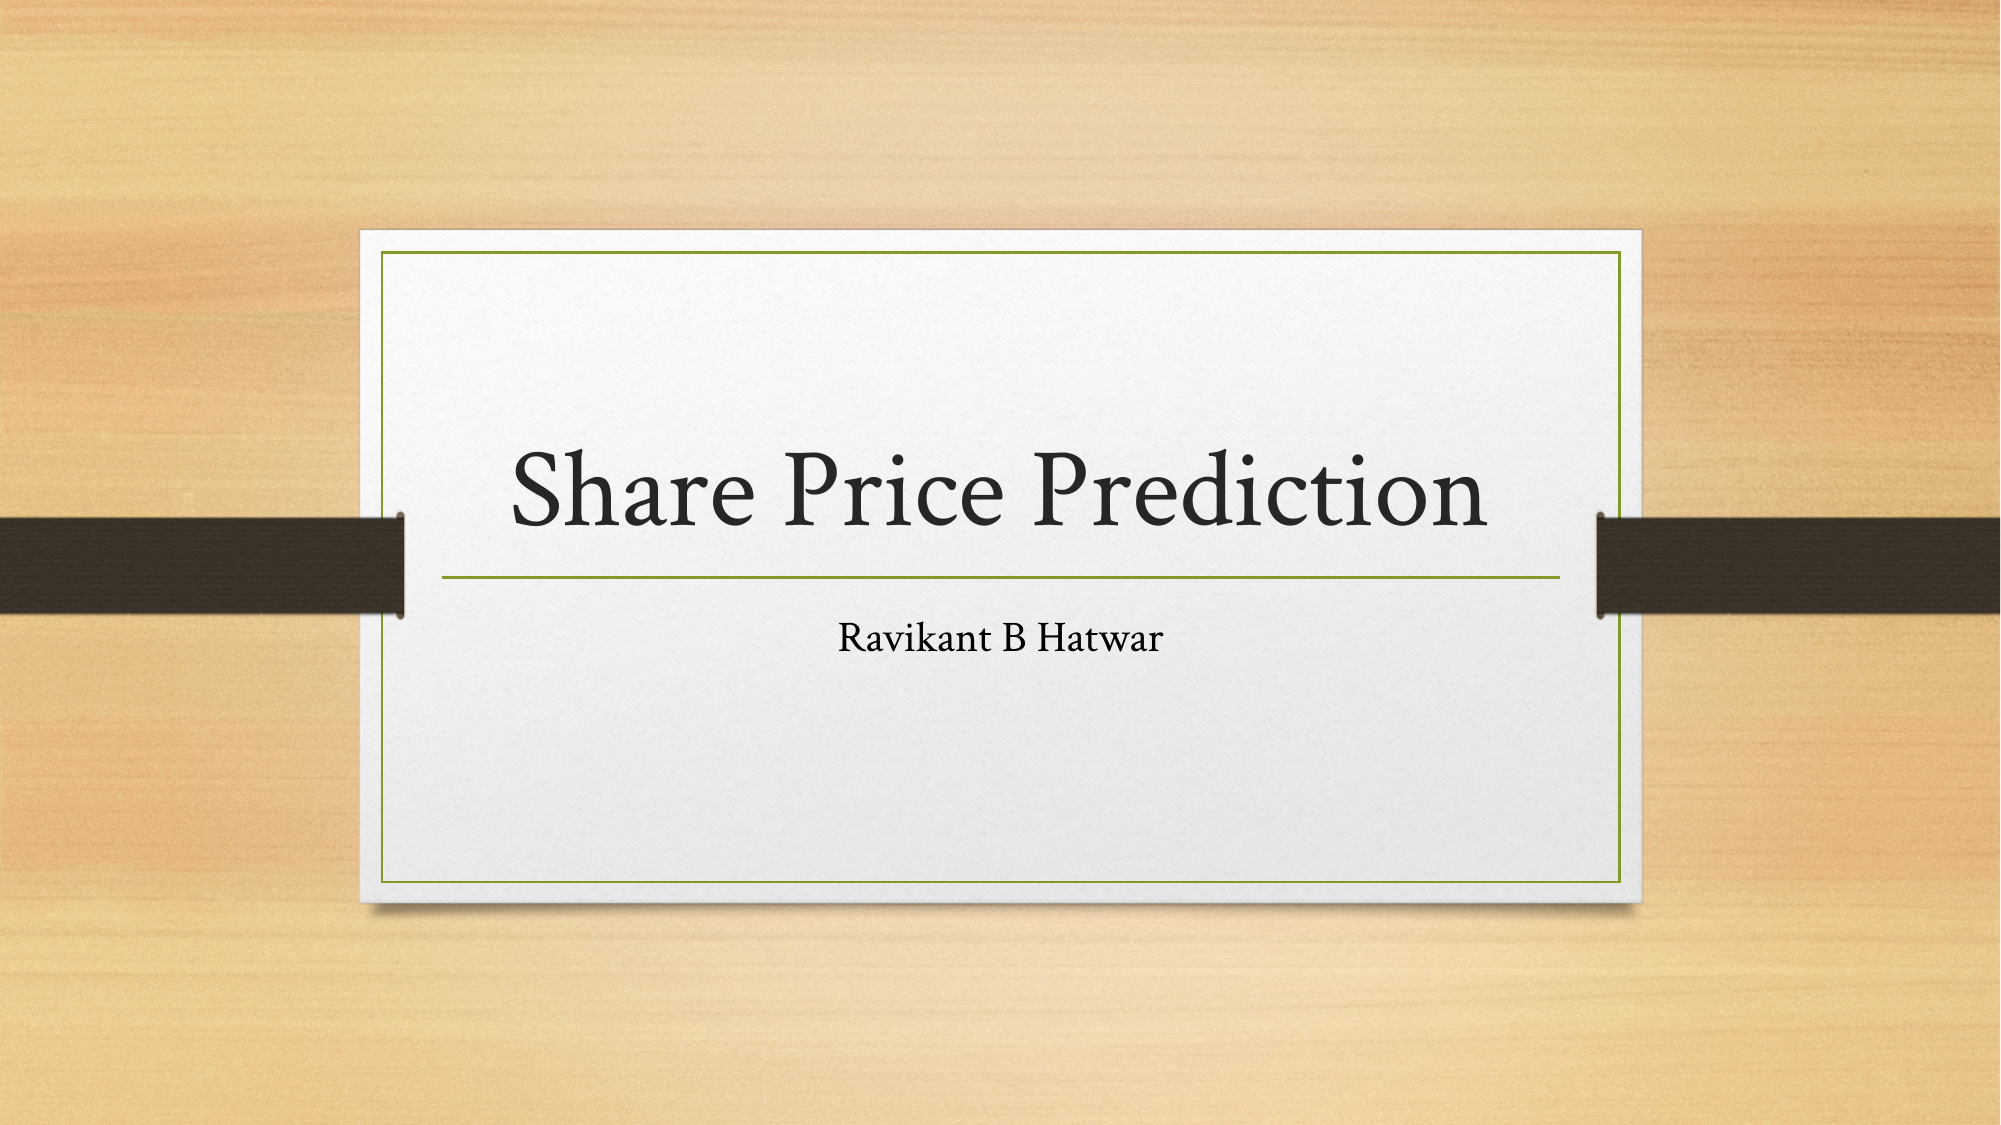

# Share Price Prediction
Ravikant B Hatwar